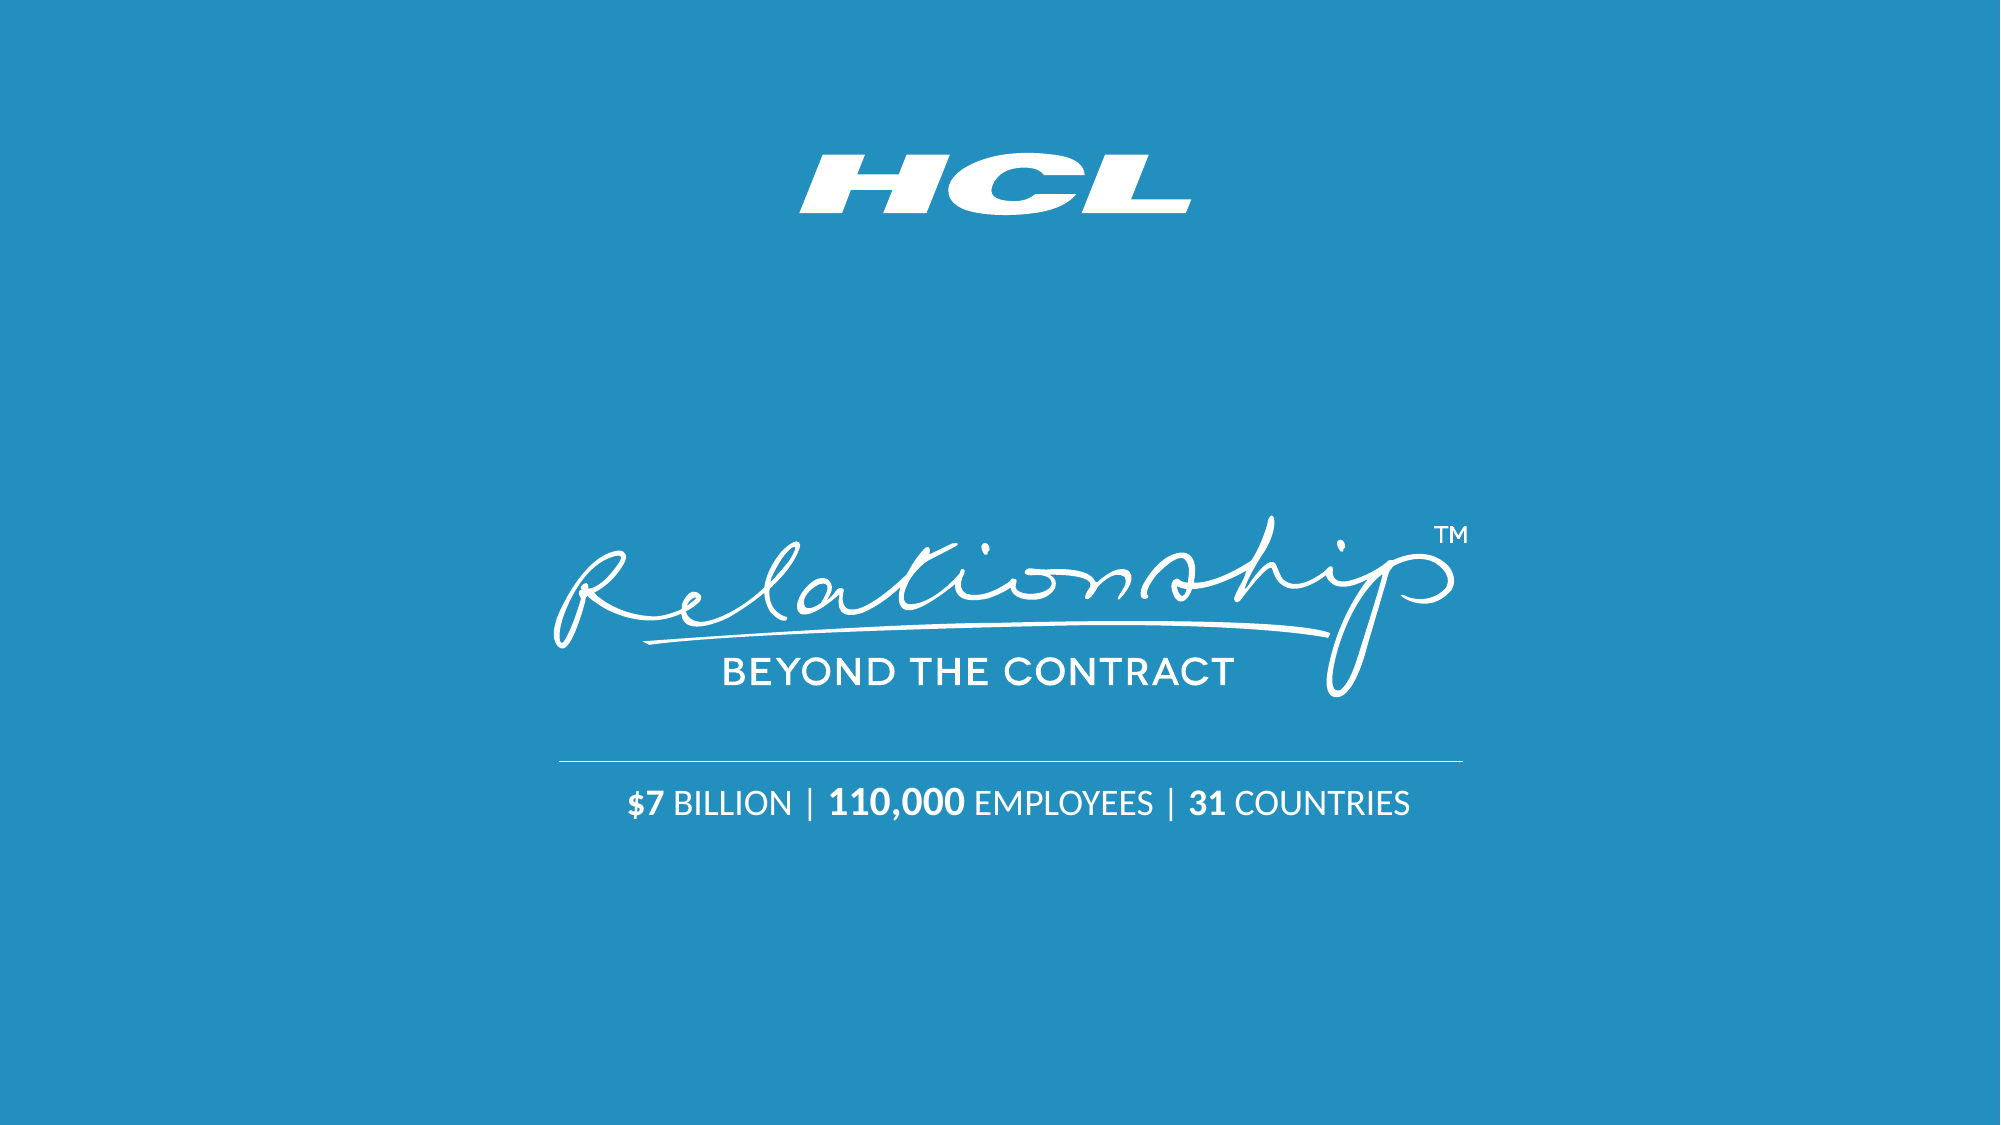

$7 BILLION | 110,000 EMPLOYEES | 31 COUNTRIES